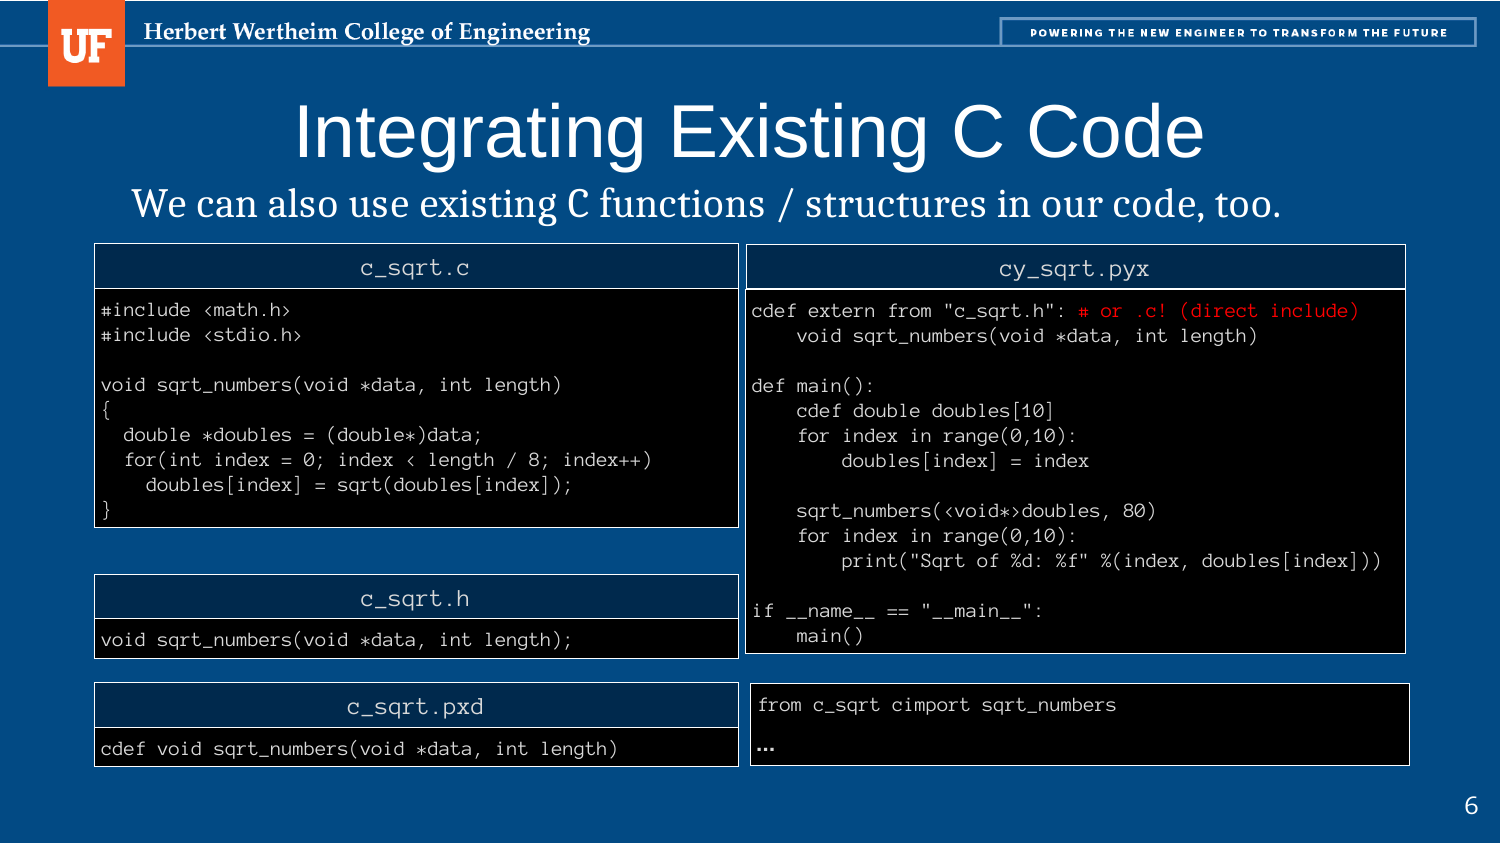

# Integrating Existing C Code
We can also use existing C functions / structures in our code, too.
c_sqrt.c
cy_sqrt.pyx
#include <math.h>
#include <stdio.h>

void sqrt_numbers(void *data, int length)
{
  double *doubles = (double*)data;
  for(int index = 0; index < length / 8; index++)
    doubles[index] = sqrt(doubles[index]);
}
cdef extern from "c_sqrt.h": # or .c! (direct include)
    void sqrt_numbers(void *data, int length)

def main():
    cdef double doubles[10]
    for index in range(0,10):
        doubles[index] = index

    sqrt_numbers(<void*>doubles, 80)
    for index in range(0,10):
        print("Sqrt of %d: %f" %(index, doubles[index]))

if __name__ == "__main__":
    main()
c_sqrt.h
void sqrt_numbers(void *data, int length);
c_sqrt.pxd
from c_sqrt cimport sqrt_numbers
…
cdef void sqrt_numbers(void *data, int length)
6